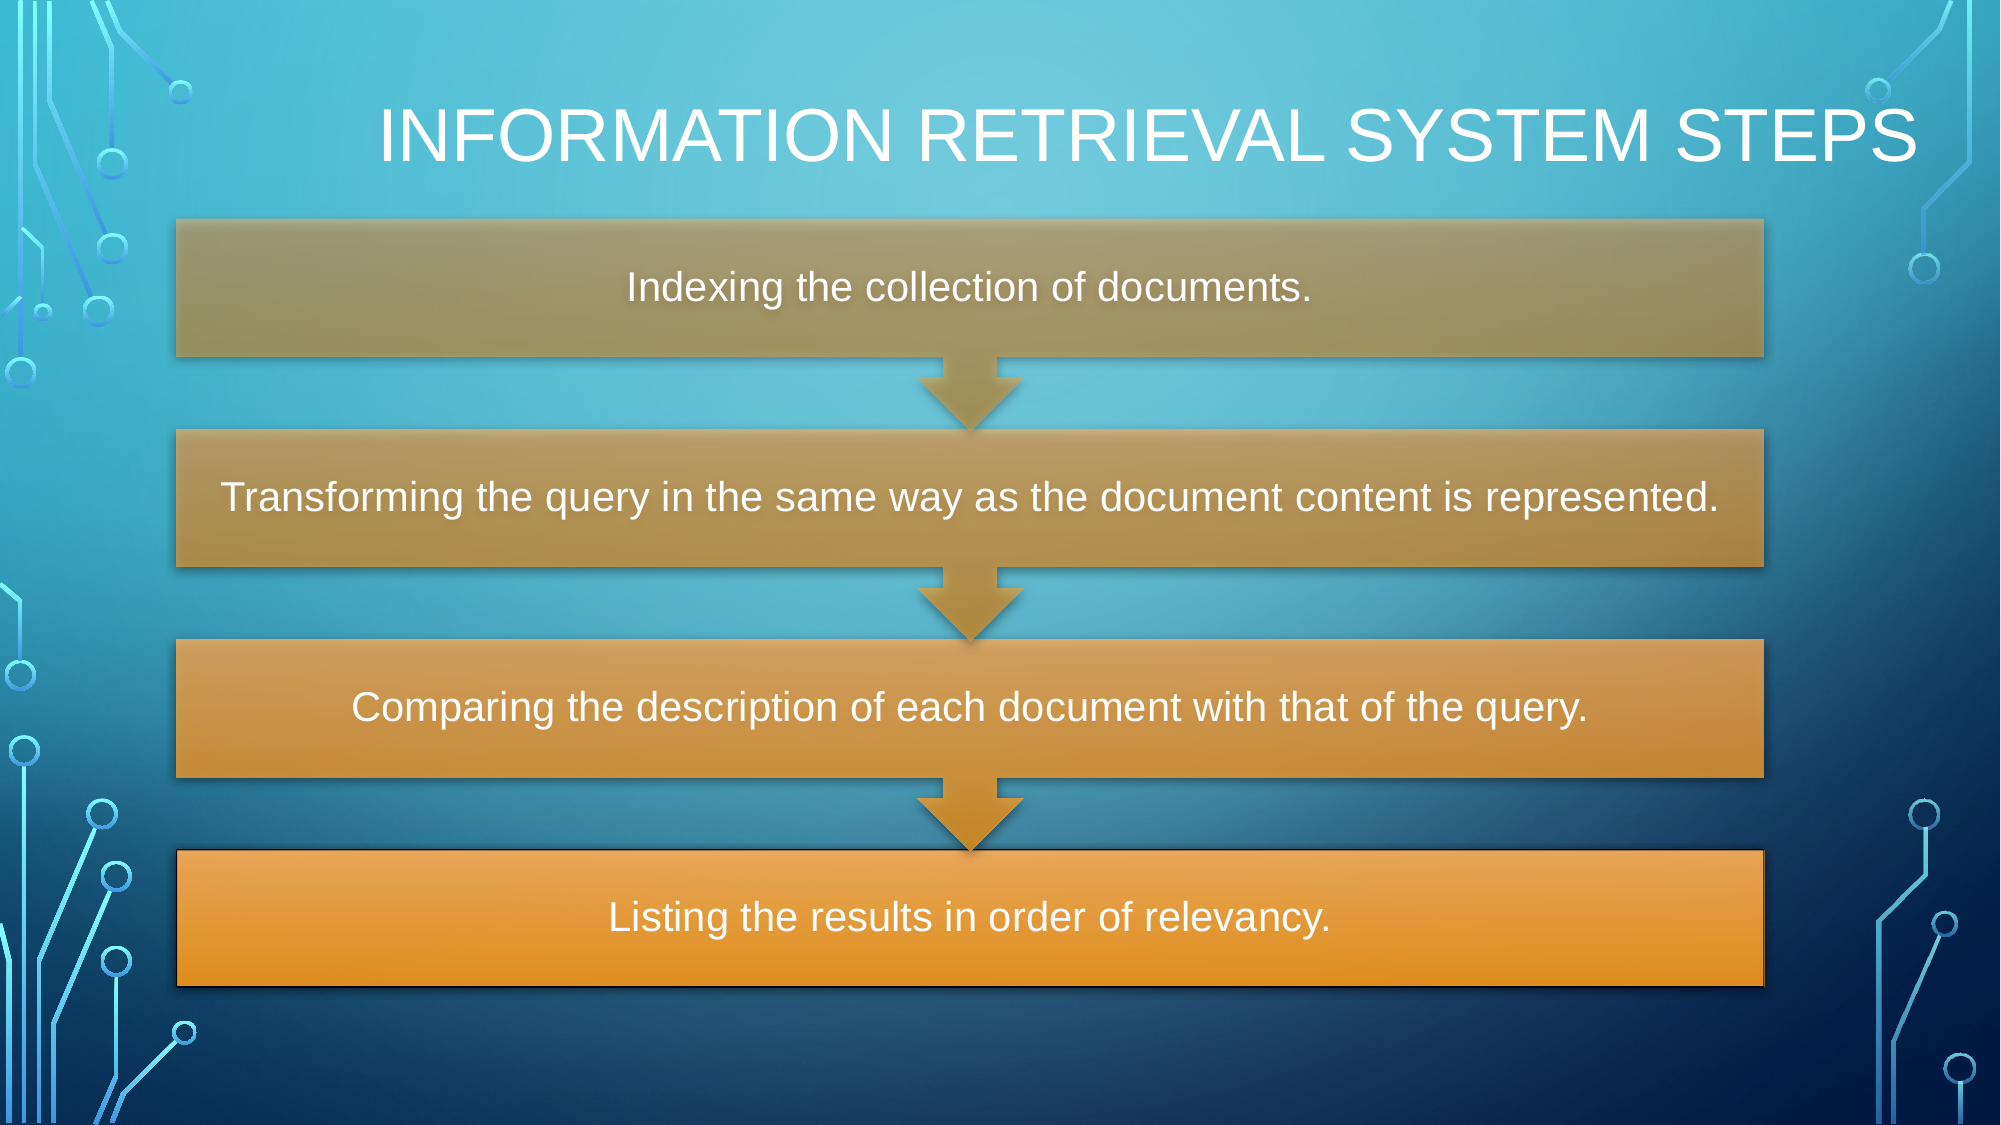

# Information retrieval system steps
Listing the results in order of relevancy.
Comparing the description of each document with that of the query.
Transforming the query in the same way as the document content is represented.
Indexing the collection of documents.